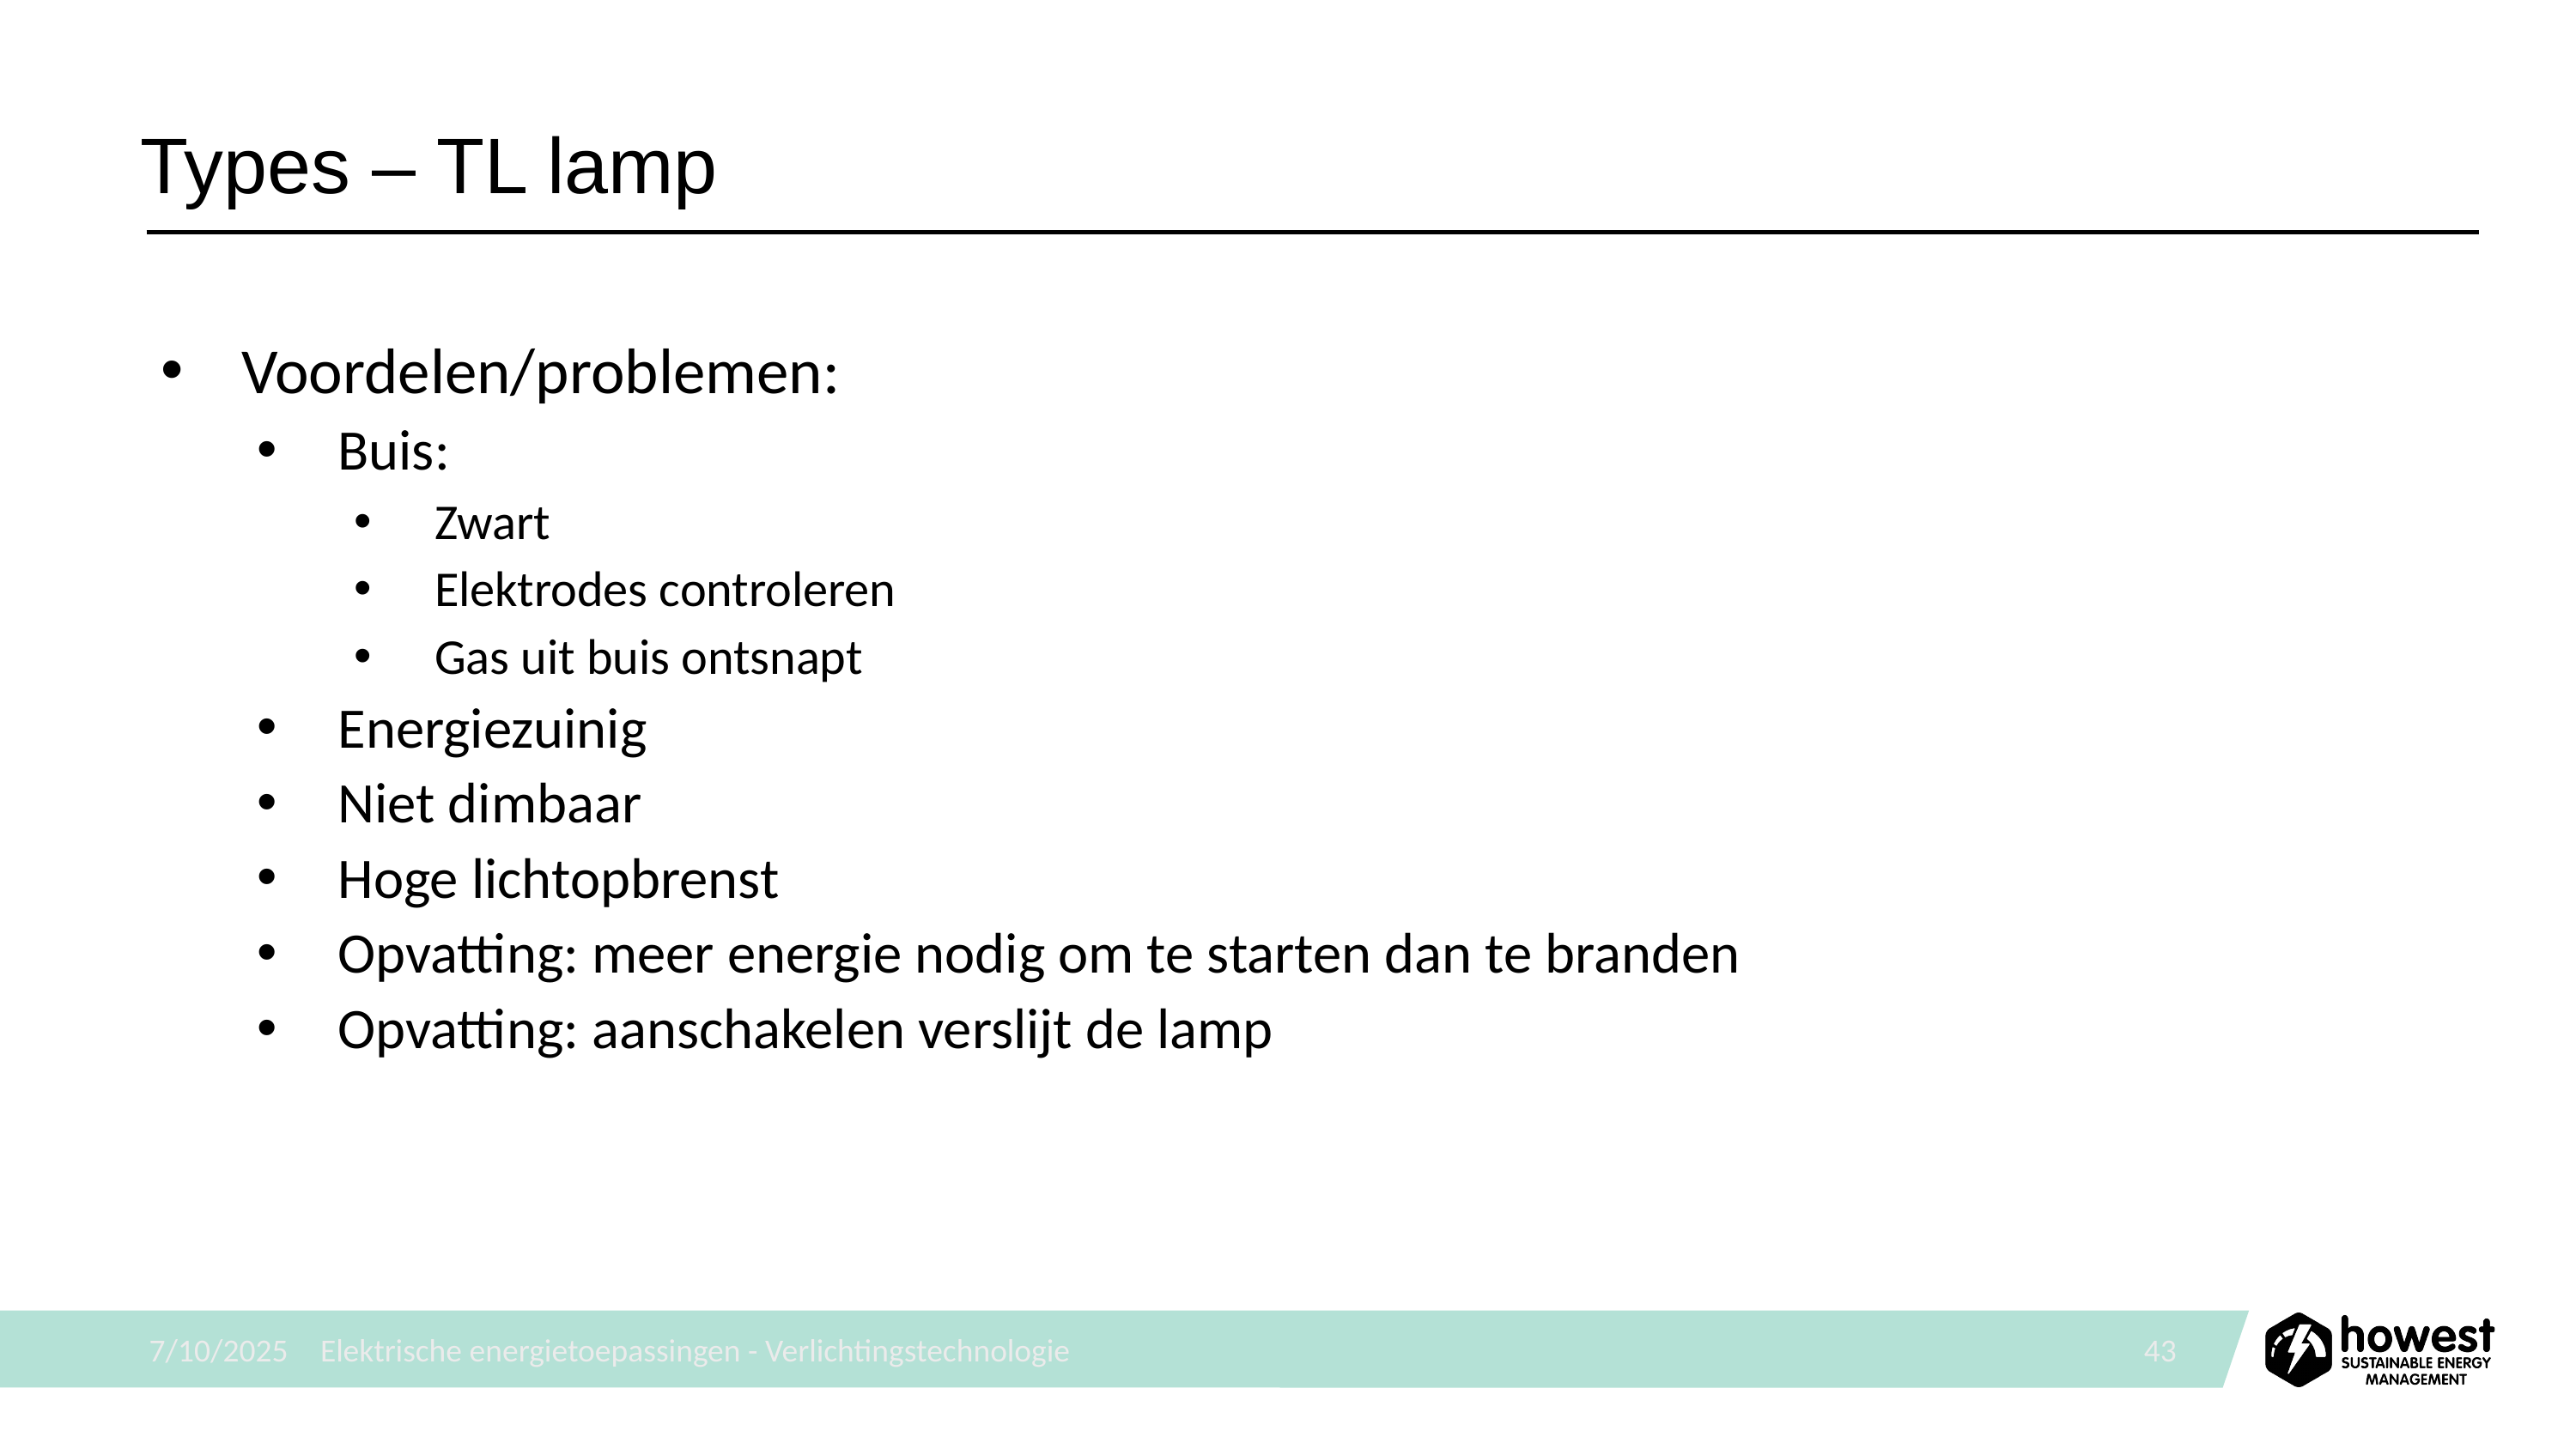

# Types – TL lamp
Voordelen/problemen:
Buis:
Zwart
Elektrodes controleren
Gas uit buis ontsnapt
Energiezuinig
Niet dimbaar
Hoge lichtopbrenst
Opvatting: meer energie nodig om te starten dan te branden
Opvatting: aanschakelen verslijt de lamp

7/10/2025
Elektrische energietoepassingen - Verlichtingstechnologie
43